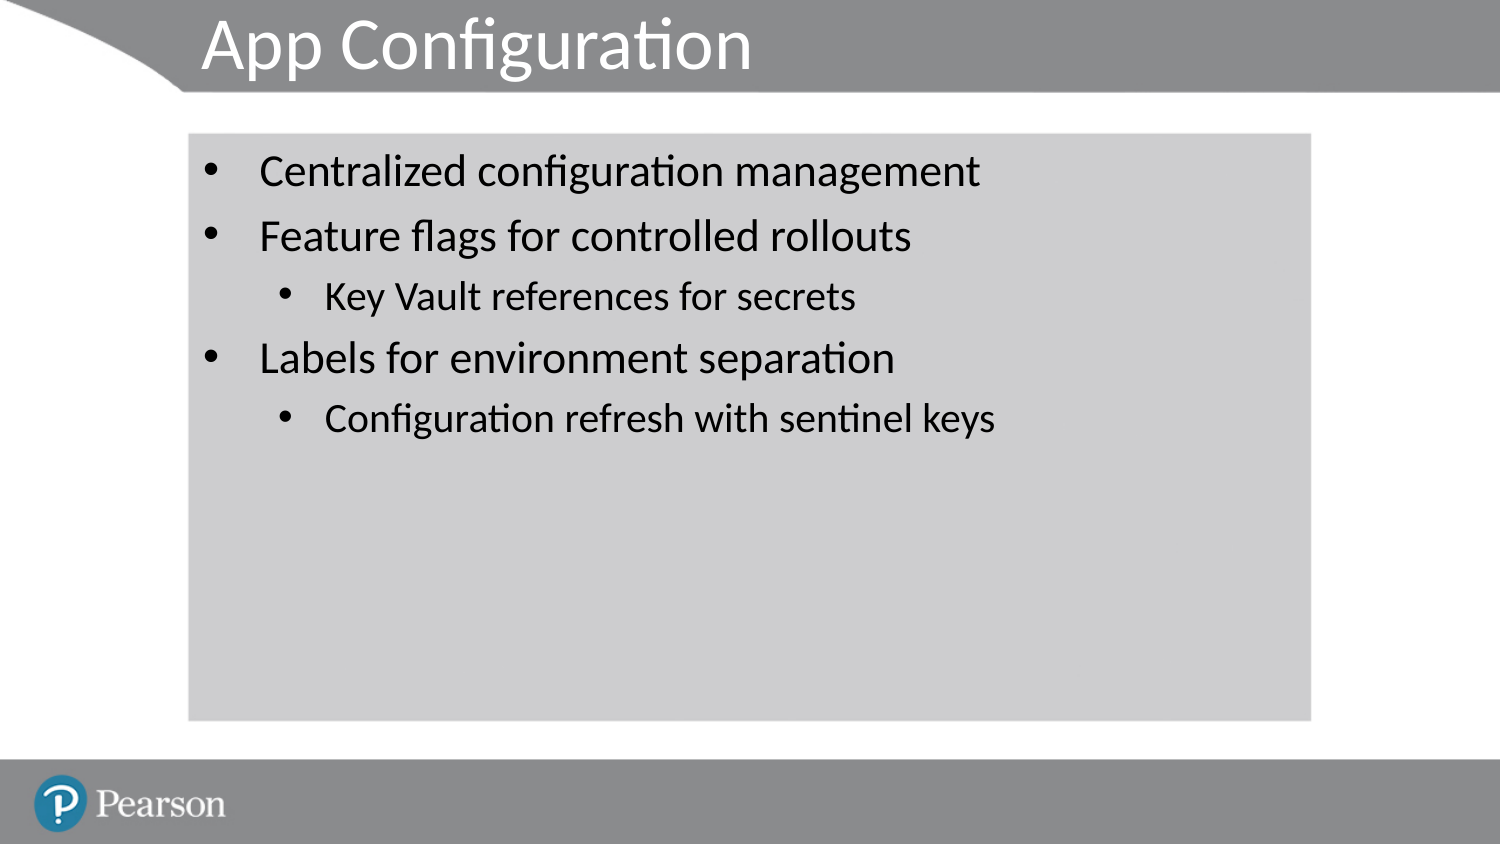

# App Configuration
Centralized configuration management
Feature flags for controlled rollouts
Key Vault references for secrets
Labels for environment separation
Configuration refresh with sentinel keys